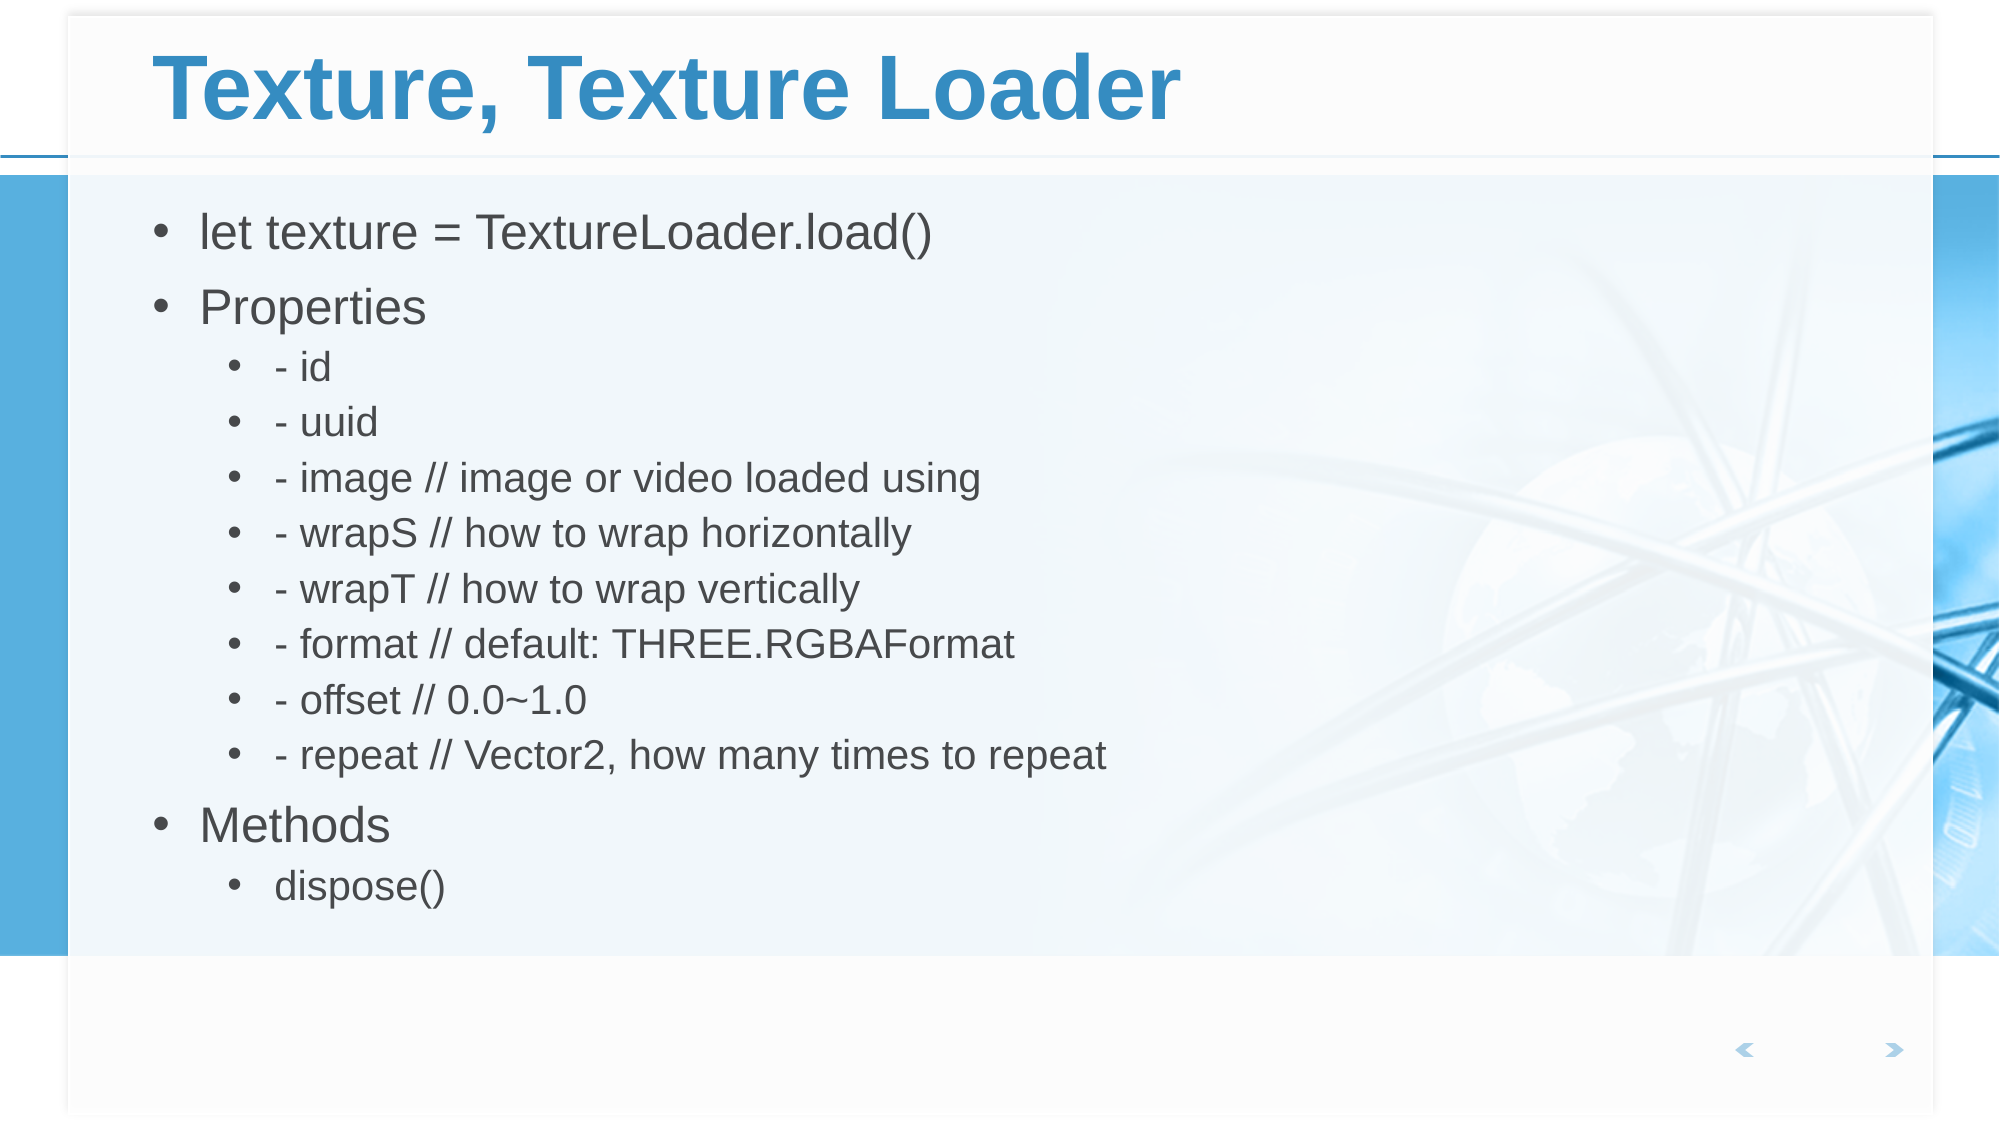

# Texture, Texture Loader
let texture = TextureLoader.load()
Properties
- id
- uuid
- image // image or video loaded using
- wrapS // how to wrap horizontally
- wrapT // how to wrap vertically
- format // default: THREE.RGBAFormat
- offset // 0.0~1.0
- repeat // Vector2, how many times to repeat
Methods
dispose()